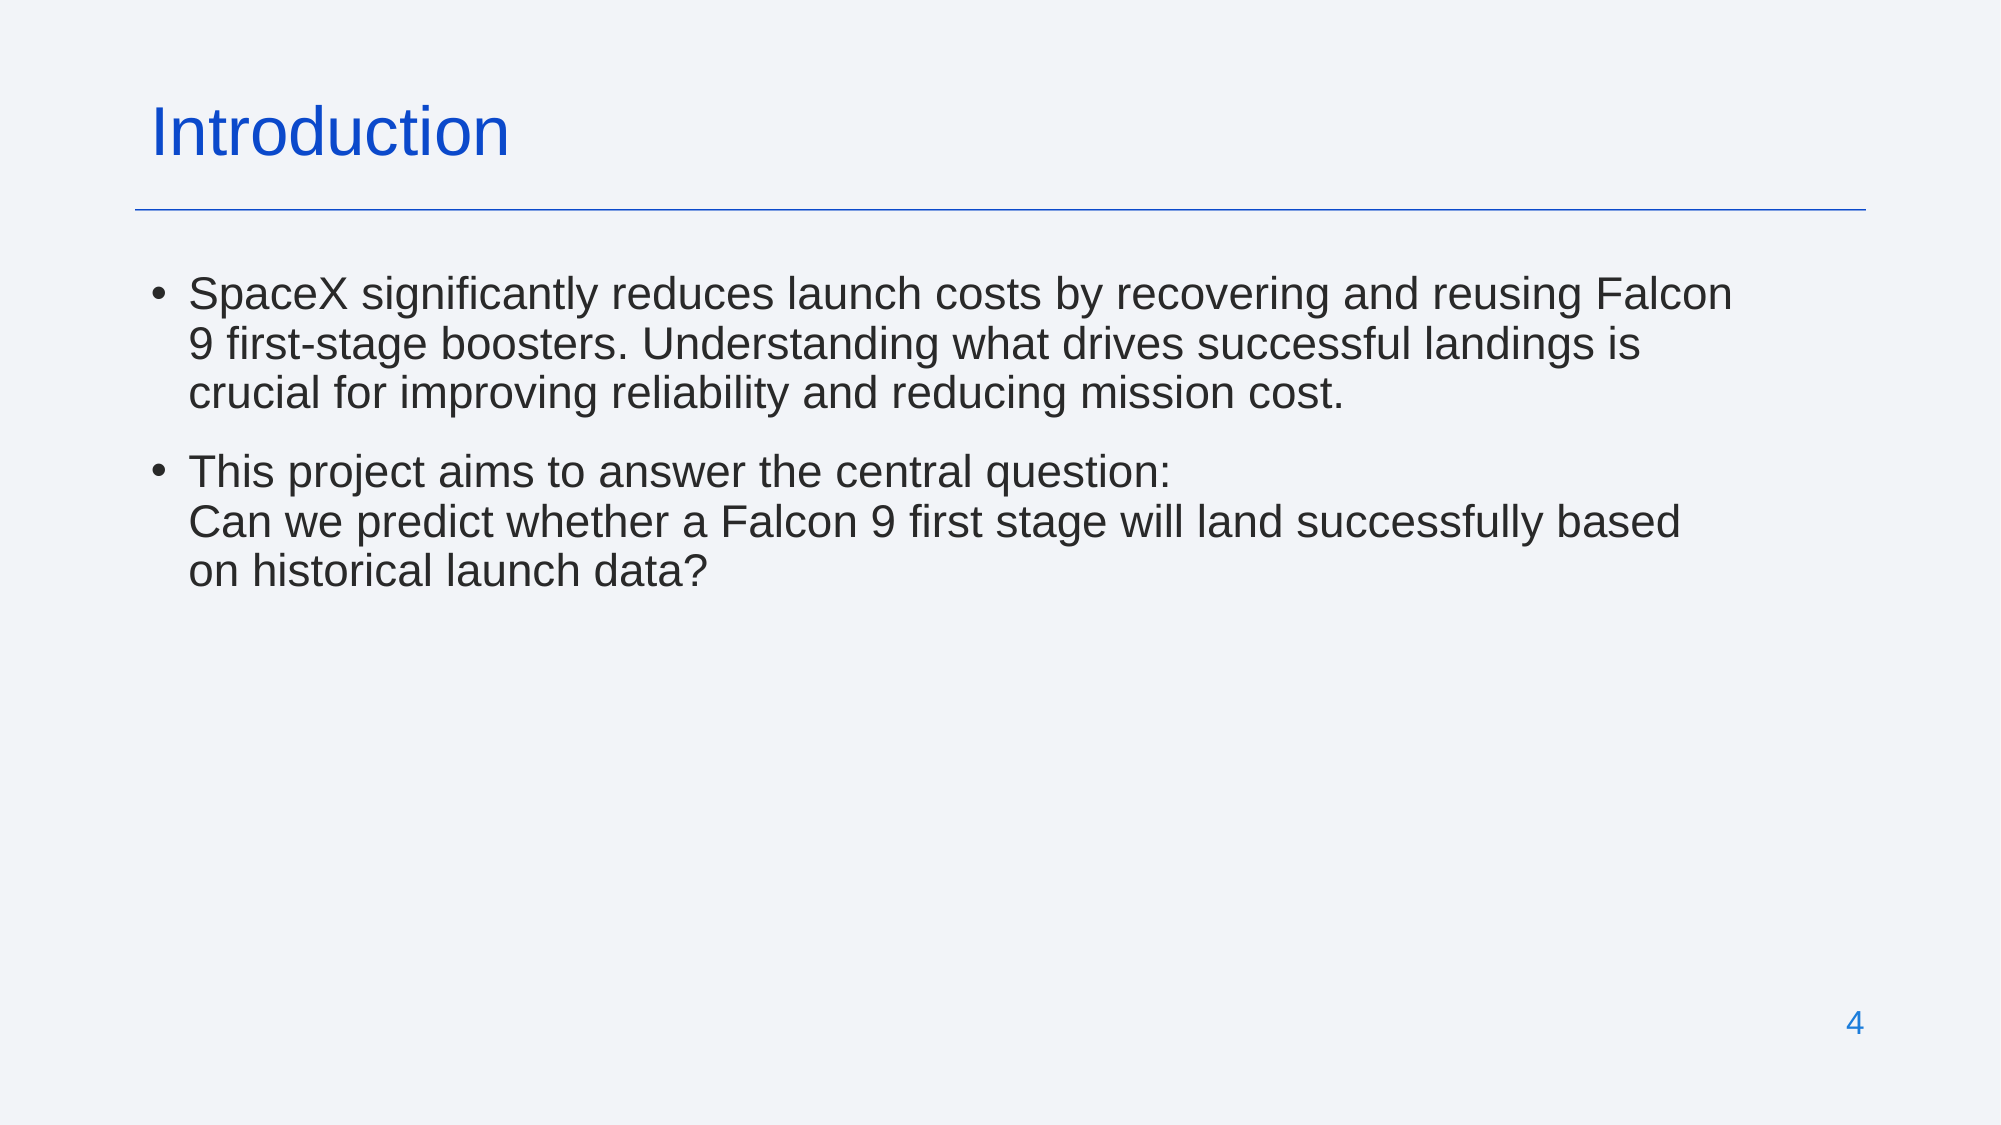

Introduction
SpaceX significantly reduces launch costs by recovering and reusing Falcon 9 first-stage boosters. Understanding what drives successful landings is crucial for improving reliability and reducing mission cost.
This project aims to answer the central question:
Can we predict whether a Falcon 9 first stage will land successfully based on historical launch data?

4